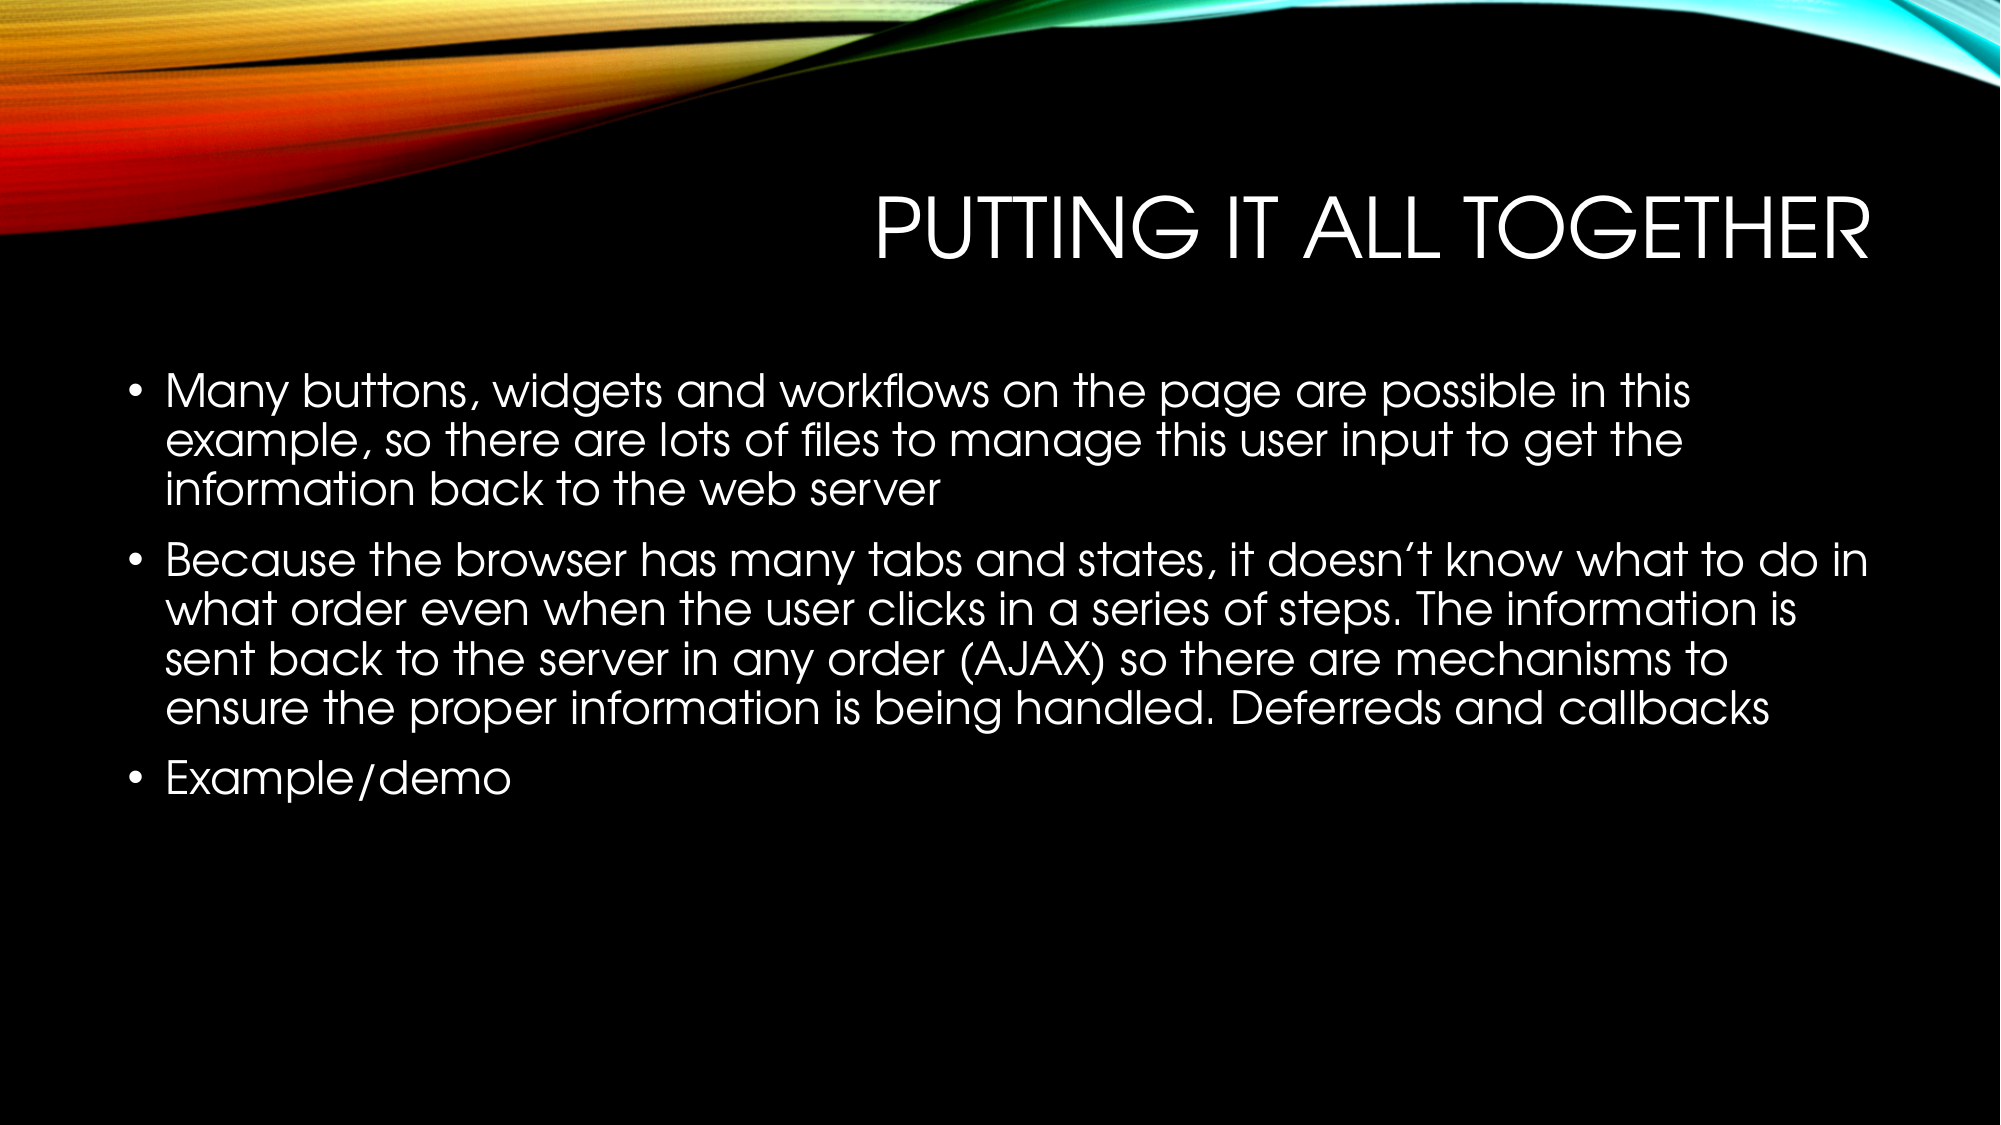

# Putting it All together
Many buttons, widgets and workflows on the page are possible in this example, so there are lots of files to manage this user input to get the information back to the web server
Because the browser has many tabs and states, it doesn’t know what to do in what order even when the user clicks in a series of steps. The information is sent back to the server in any order (AJAX) so there are mechanisms to ensure the proper information is being handled. Deferreds and callbacks
Example/demo